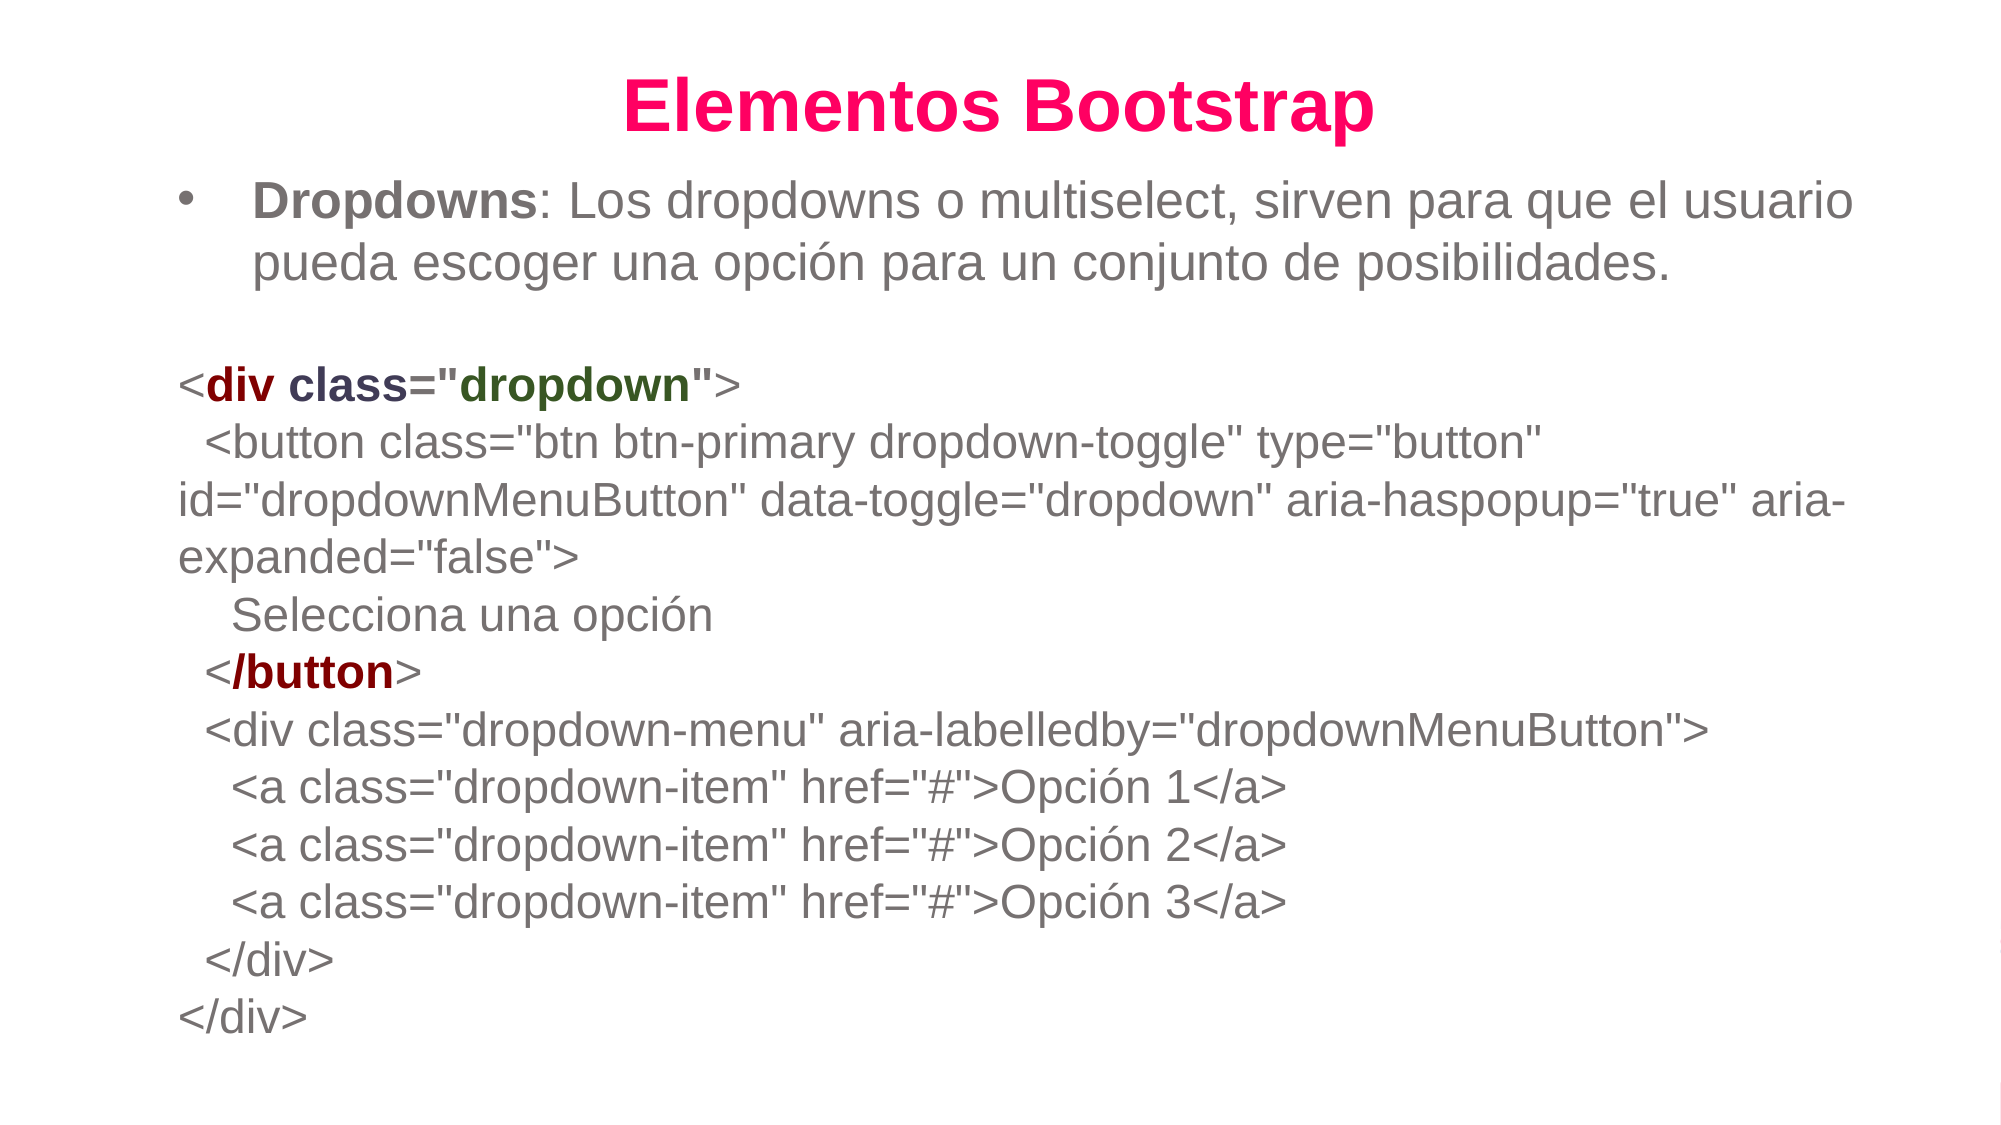

Elementos Bootstrap
Dropdowns: Los dropdowns o multiselect, sirven para que el usuario pueda escoger una opción para un conjunto de posibilidades.

<div class="dropdown">
  <button class="btn btn-primary dropdown-toggle" type="button" id="dropdownMenuButton" data-toggle="dropdown" aria-haspopup="true" aria-expanded="false">
    Selecciona una opción
  </button>
  <div class="dropdown-menu" aria-labelledby="dropdownMenuButton">
    <a class="dropdown-item" href="#">Opción 1</a>
    <a class="dropdown-item" href="#">Opción 2</a>
    <a class="dropdown-item" href="#">Opción 3</a>
  </div>
</div>